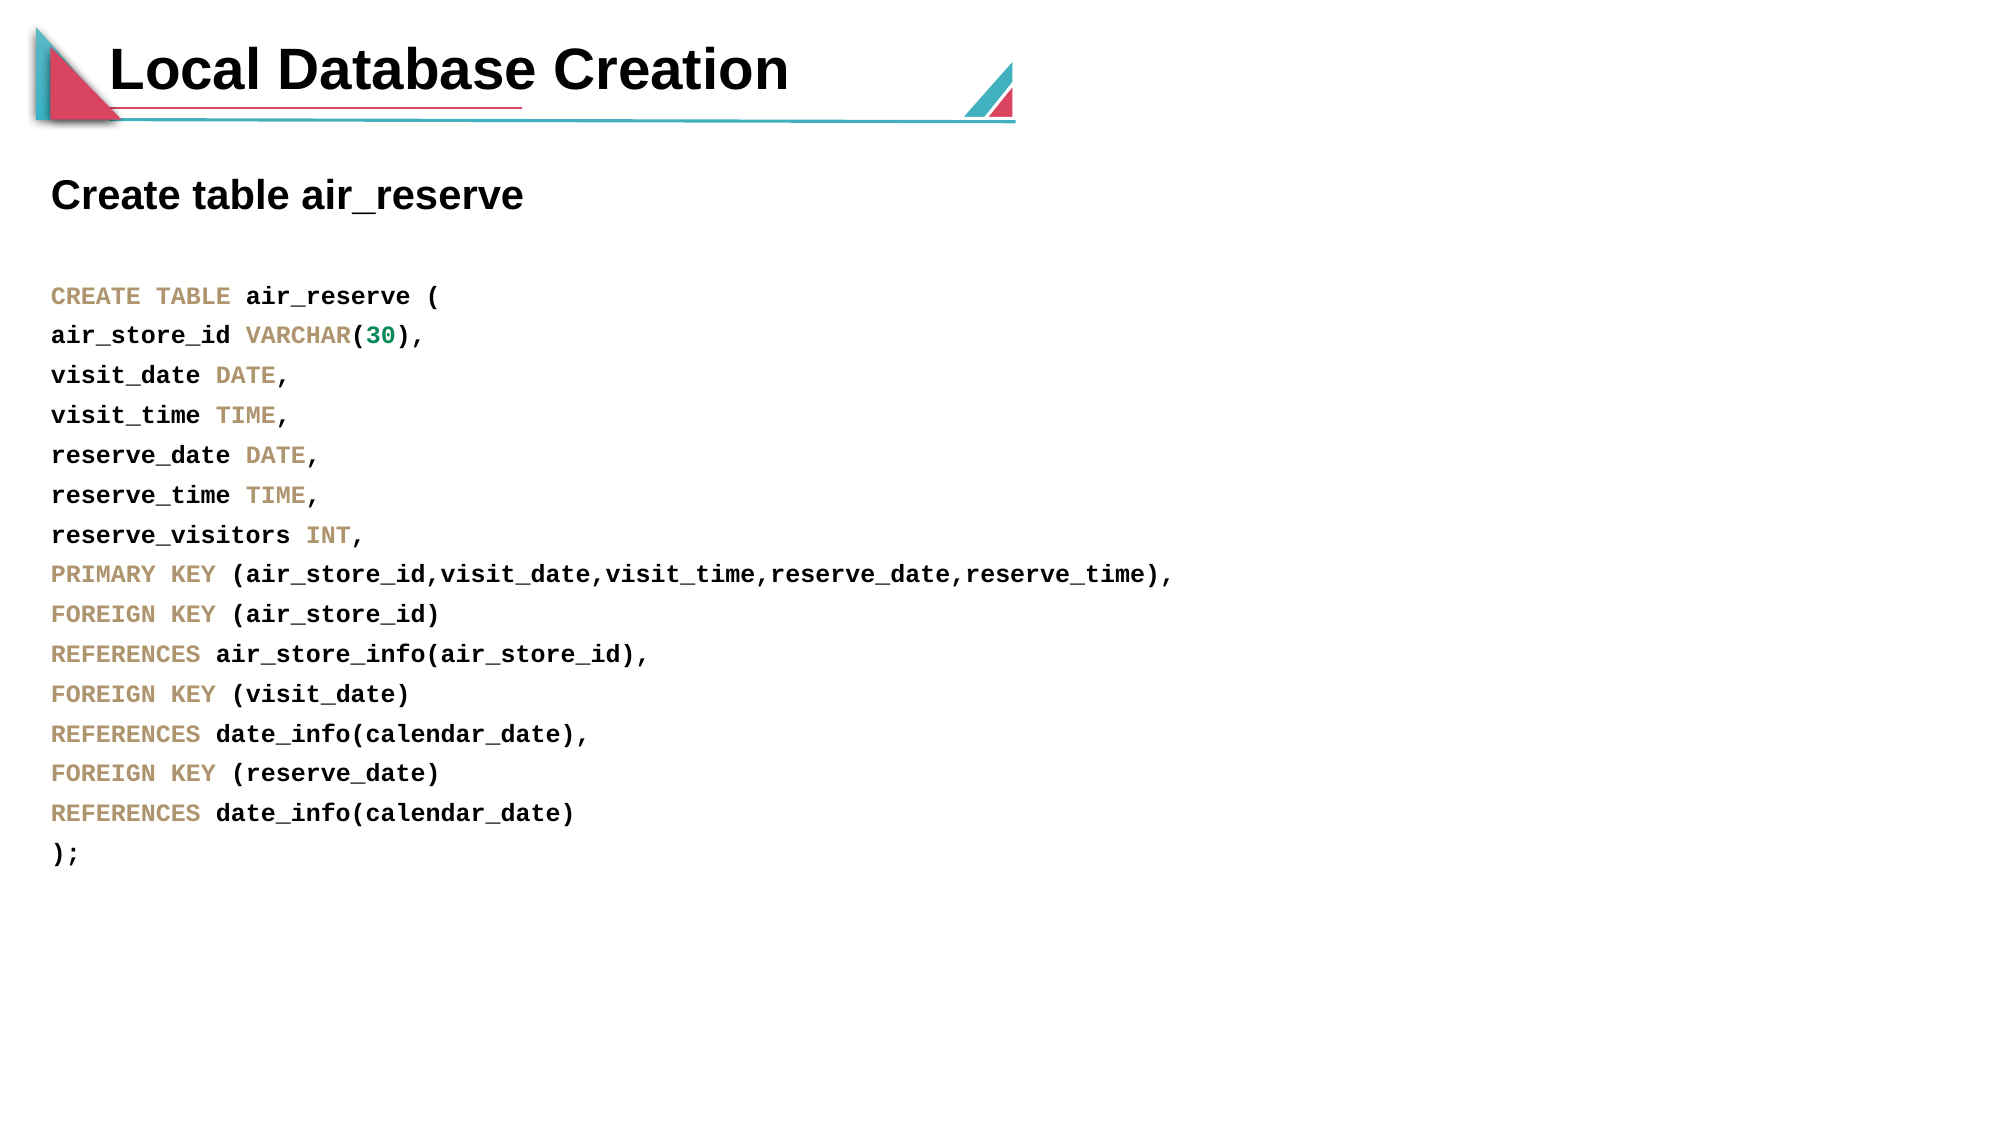

Local Database Creation

Create table air_reserve
CREATE TABLE air_reserve (
air_store_id VARCHAR(30),
visit_date DATE,
visit_time TIME,
reserve_date DATE,
reserve_time TIME,
reserve_visitors INT,
PRIMARY KEY (air_store_id,visit_date,visit_time,reserve_date,reserve_time),
FOREIGN KEY (air_store_id)
REFERENCES air_store_info(air_store_id),
FOREIGN KEY (visit_date)
REFERENCES date_info(calendar_date),
FOREIGN KEY (reserve_date)
REFERENCES date_info(calendar_date)
);